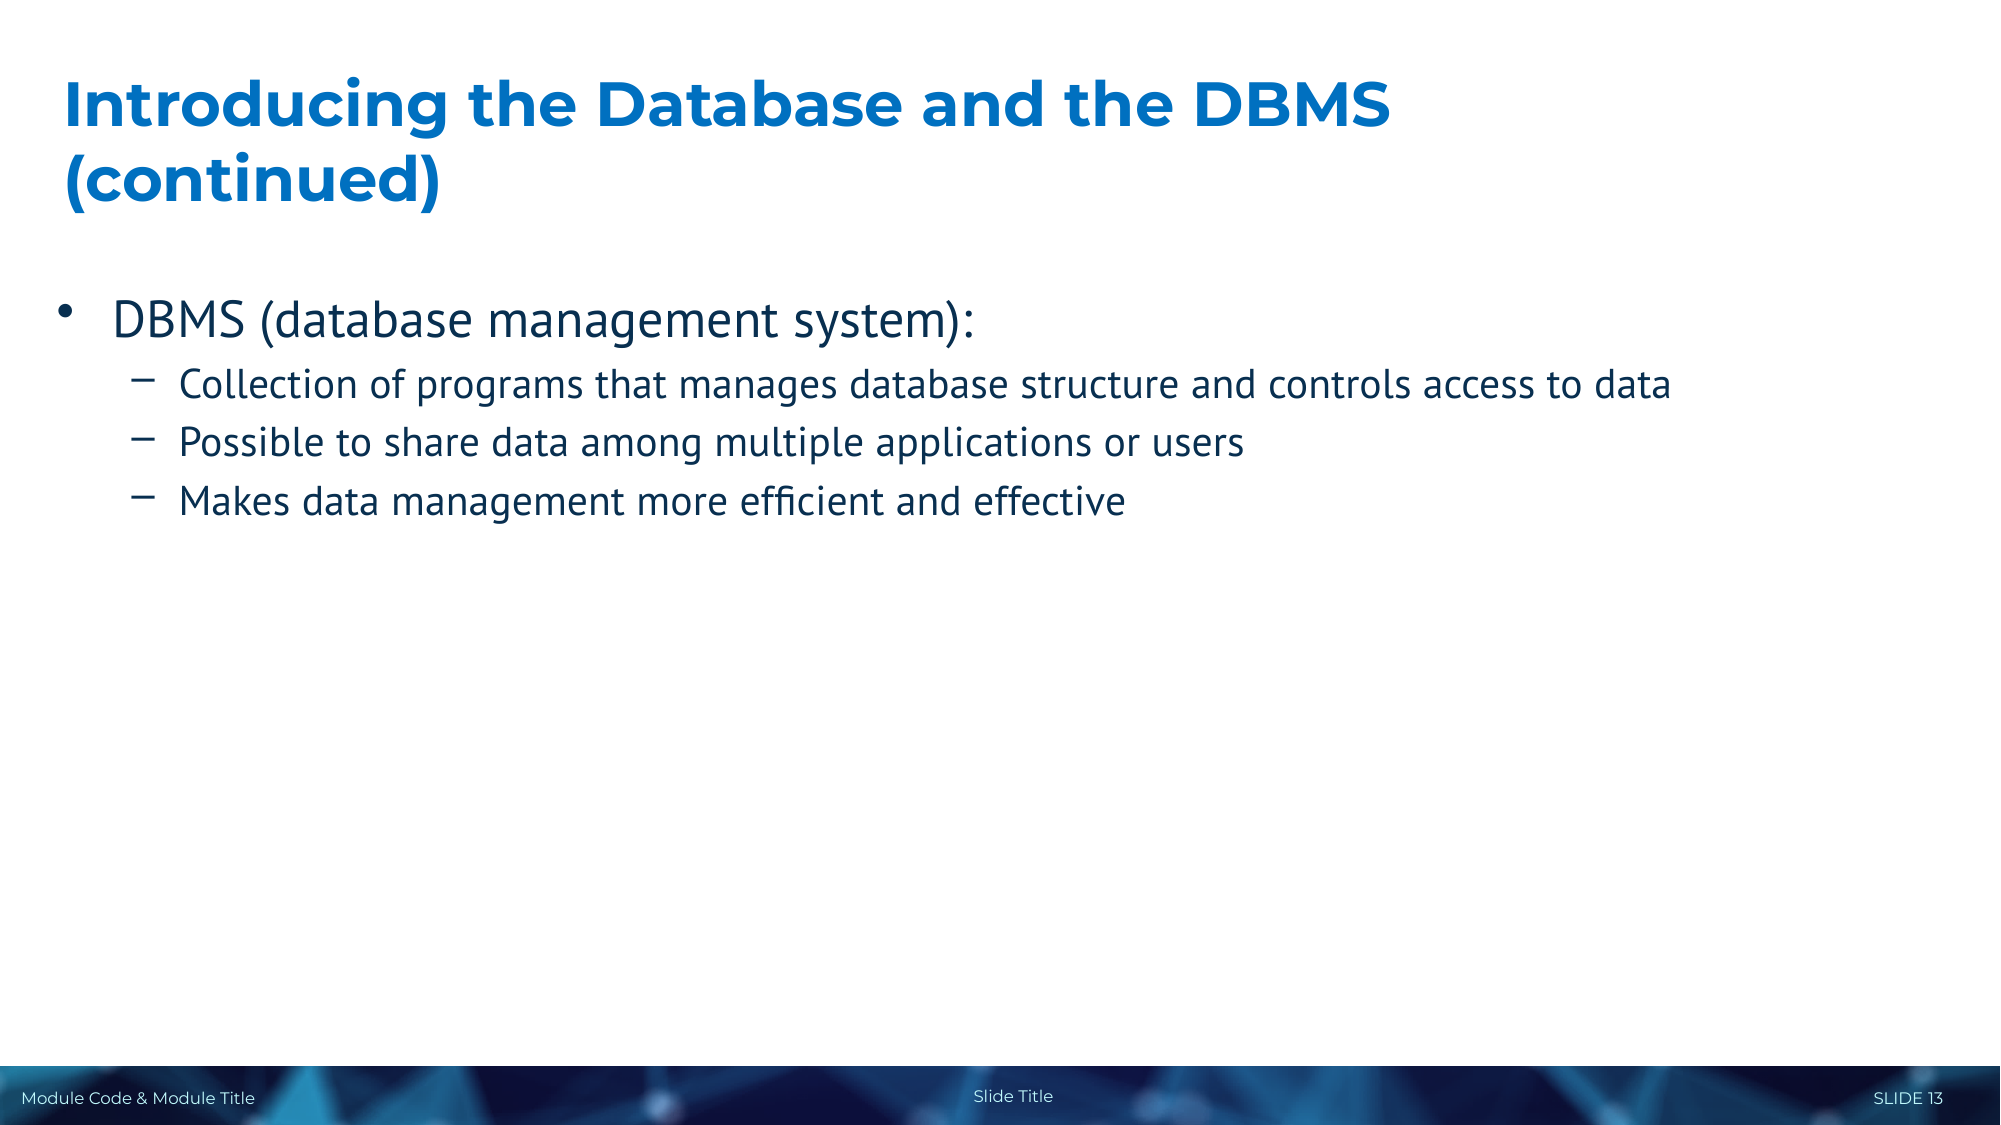

# Introducing the Database and the DBMS (continued)
DBMS (database management system):
Collection of programs that manages database structure and controls access to data
Possible to share data among multiple applications or users
Makes data management more efficient and effective